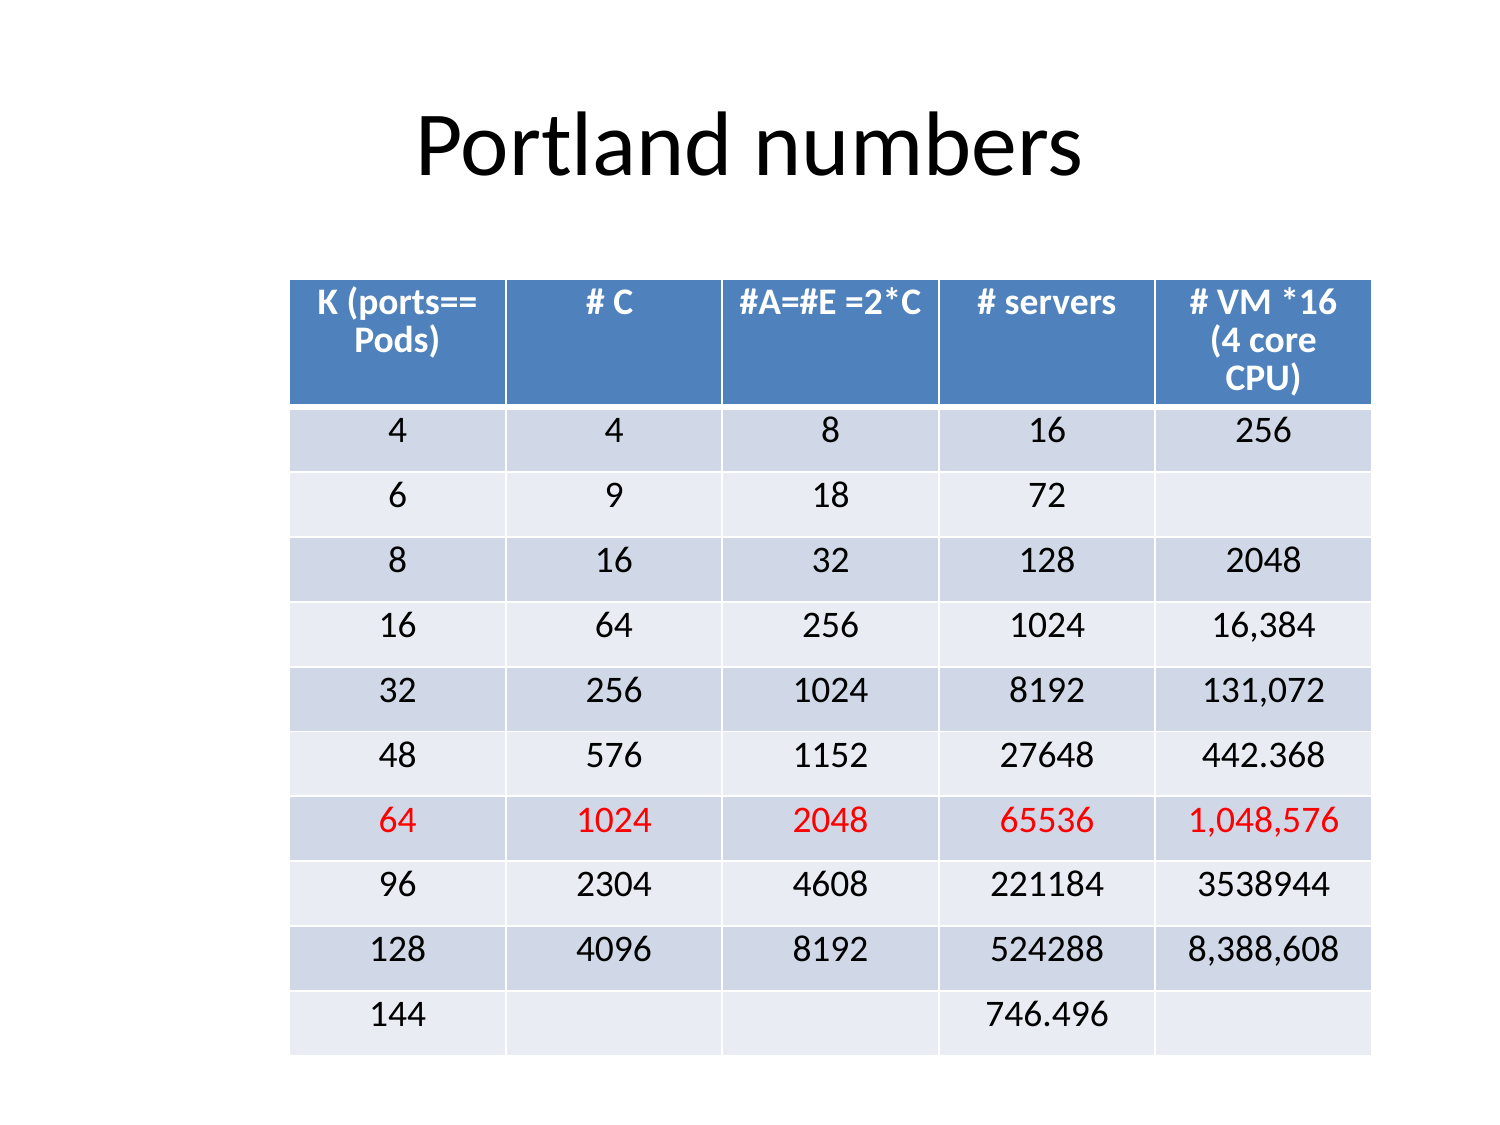

# Portland numbers
| K (ports== Pods) | # C | #A=#E =2\*C | # servers | # VM \*16 (4 core CPU) |
| --- | --- | --- | --- | --- |
| 4 | 4 | 8 | 16 | 256 |
| 6 | 9 | 18 | 72 |  |
| 8 | 16 | 32 | 128 | 2048 |
| 16 | 64 | 256 | 1024 | 16,384 |
| 32 | 256 | 1024 | 8192 | 131,072 |
| 48 | 576 | 1152 | 27648 | 442.368 |
| 64 | 1024 | 2048 | 65536 | 1,048,576 |
| 96 | 2304 | 4608 | 221184 | 3538944 |
| 128 | 4096 | 8192 | 524288 | 8,388,608 |
| 144 |  |  | 746.496 |  |